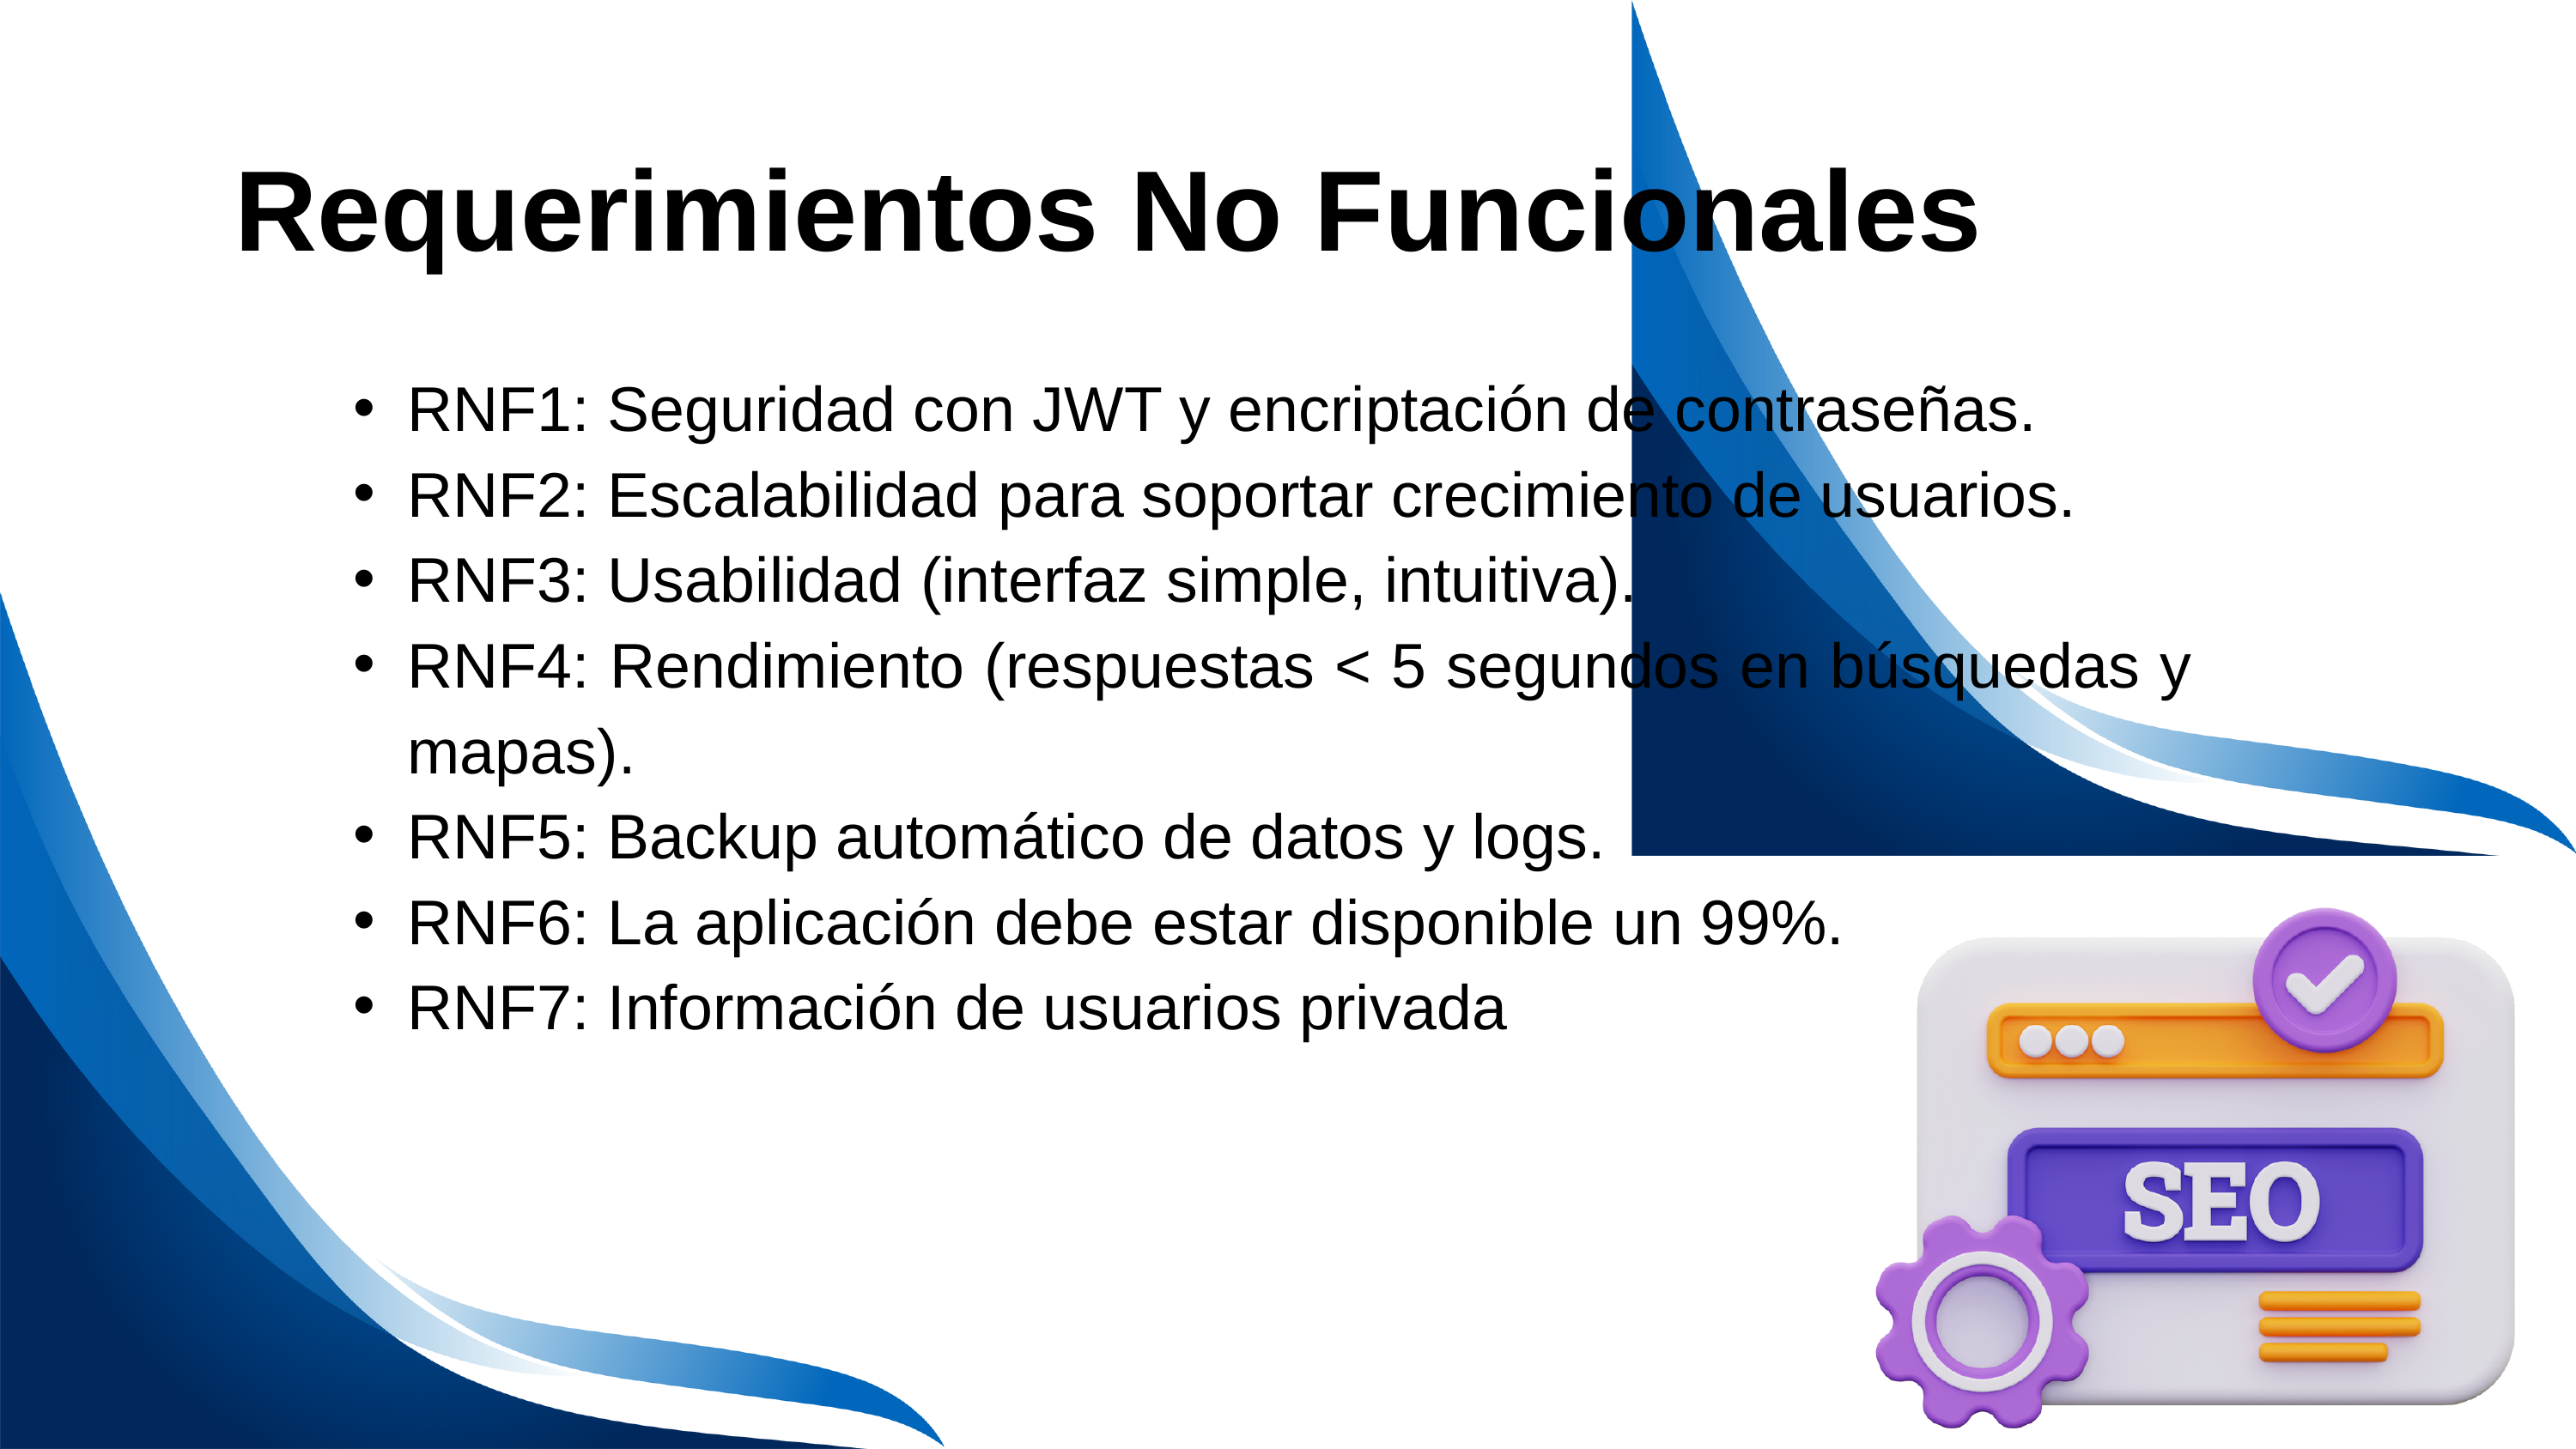

Requerimientos No Funcionales

RNF1: Seguridad con JWT y encriptación de contraseñas.
RNF2: Escalabilidad para soportar crecimiento de usuarios.
RNF3: Usabilidad (interfaz simple, intuitiva).
RNF4: Rendimiento (respuestas < 5 segundos en búsquedas y mapas).
RNF5: Backup automático de datos y logs.
RNF6: La aplicación debe estar disponible un 99%.
RNF7: Información de usuarios privada